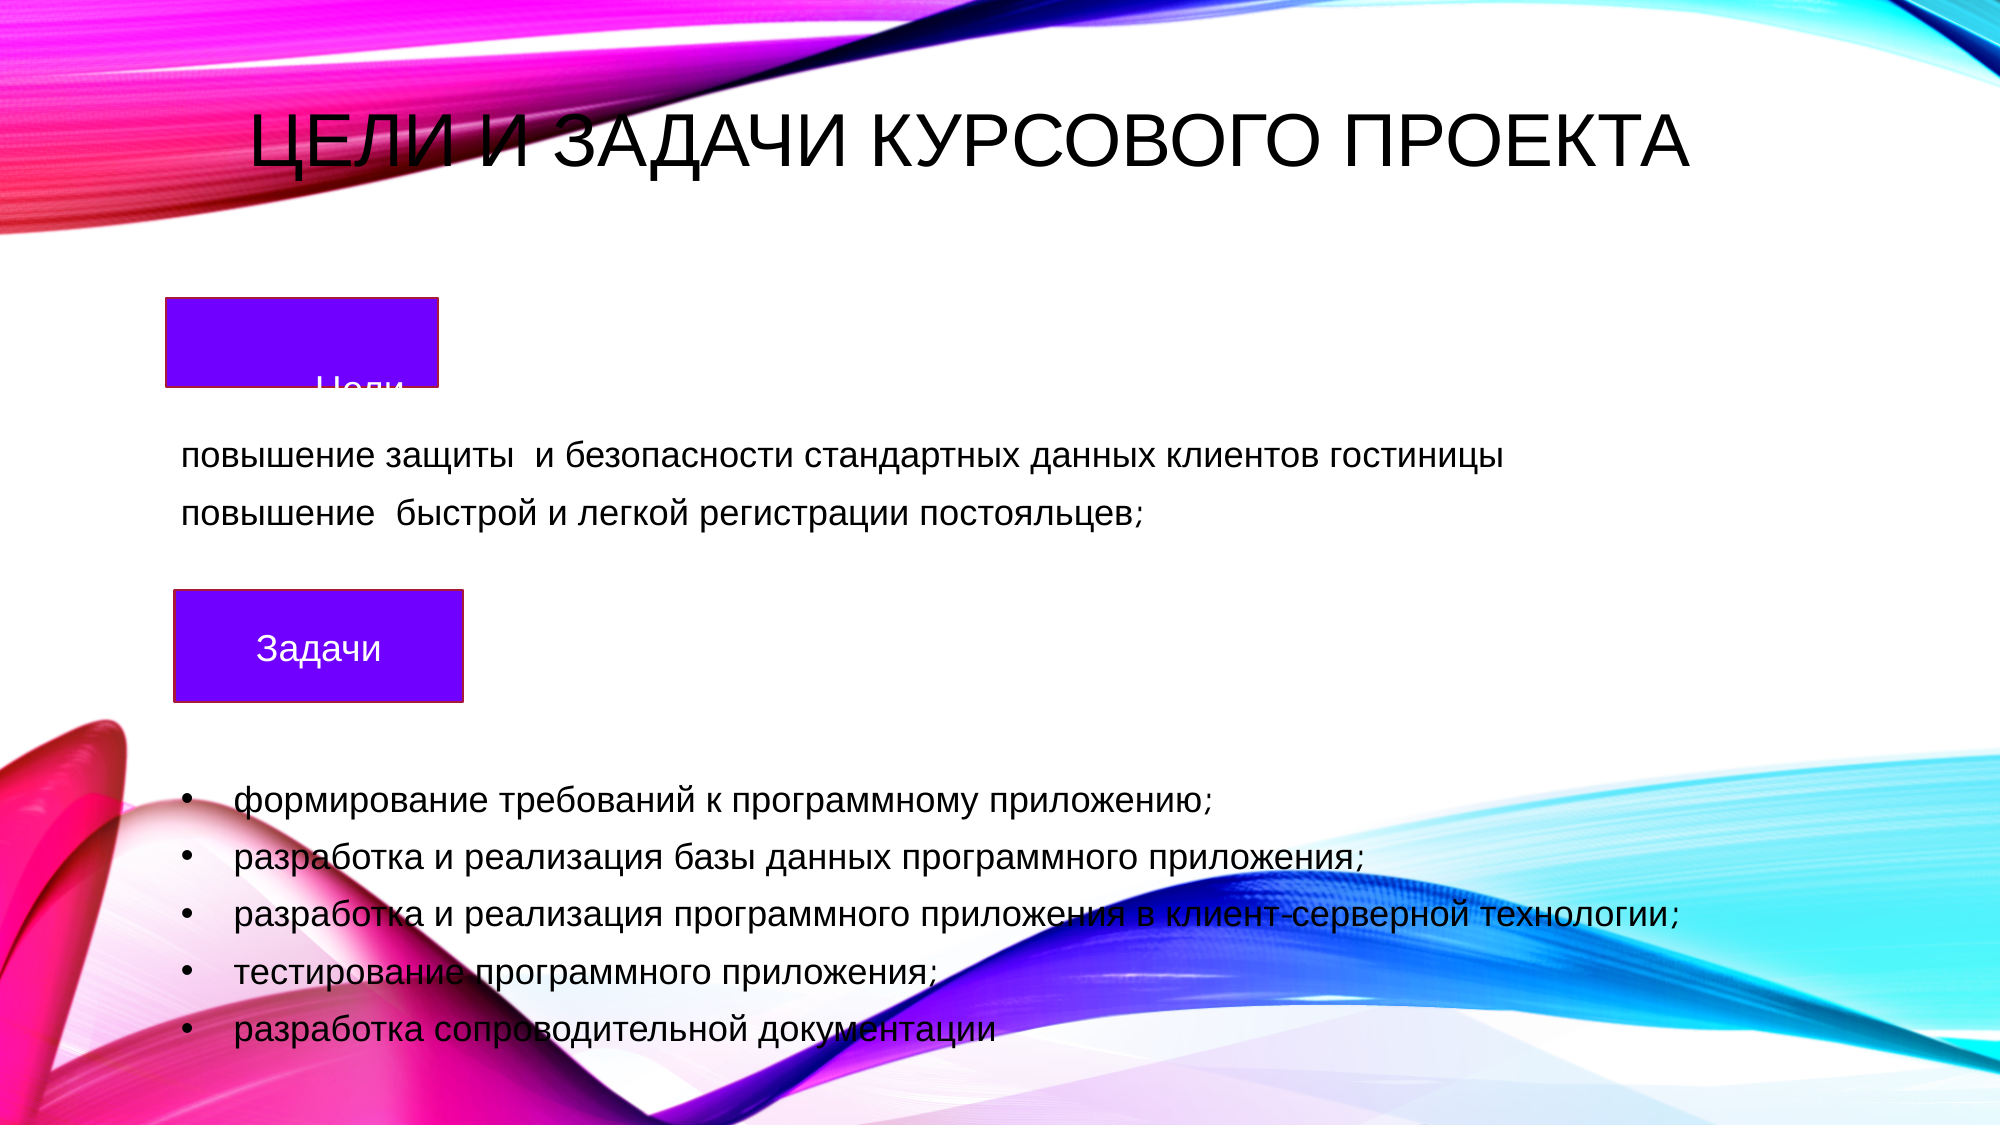

# Цели и задачи курсового проекта
                                                           Цели

повышение защиты  и безопасности стандартных данных клиентов гостиницы
повышение  быстрой и легкой регистрации постояльцев;

формирование требований к программному приложению;
разработка и реализация базы данных программного приложения;
разработка и реализация программного приложения в клиент-серверной технологии;
тестирование программного приложения;
разработка сопроводительной документации

Задачи